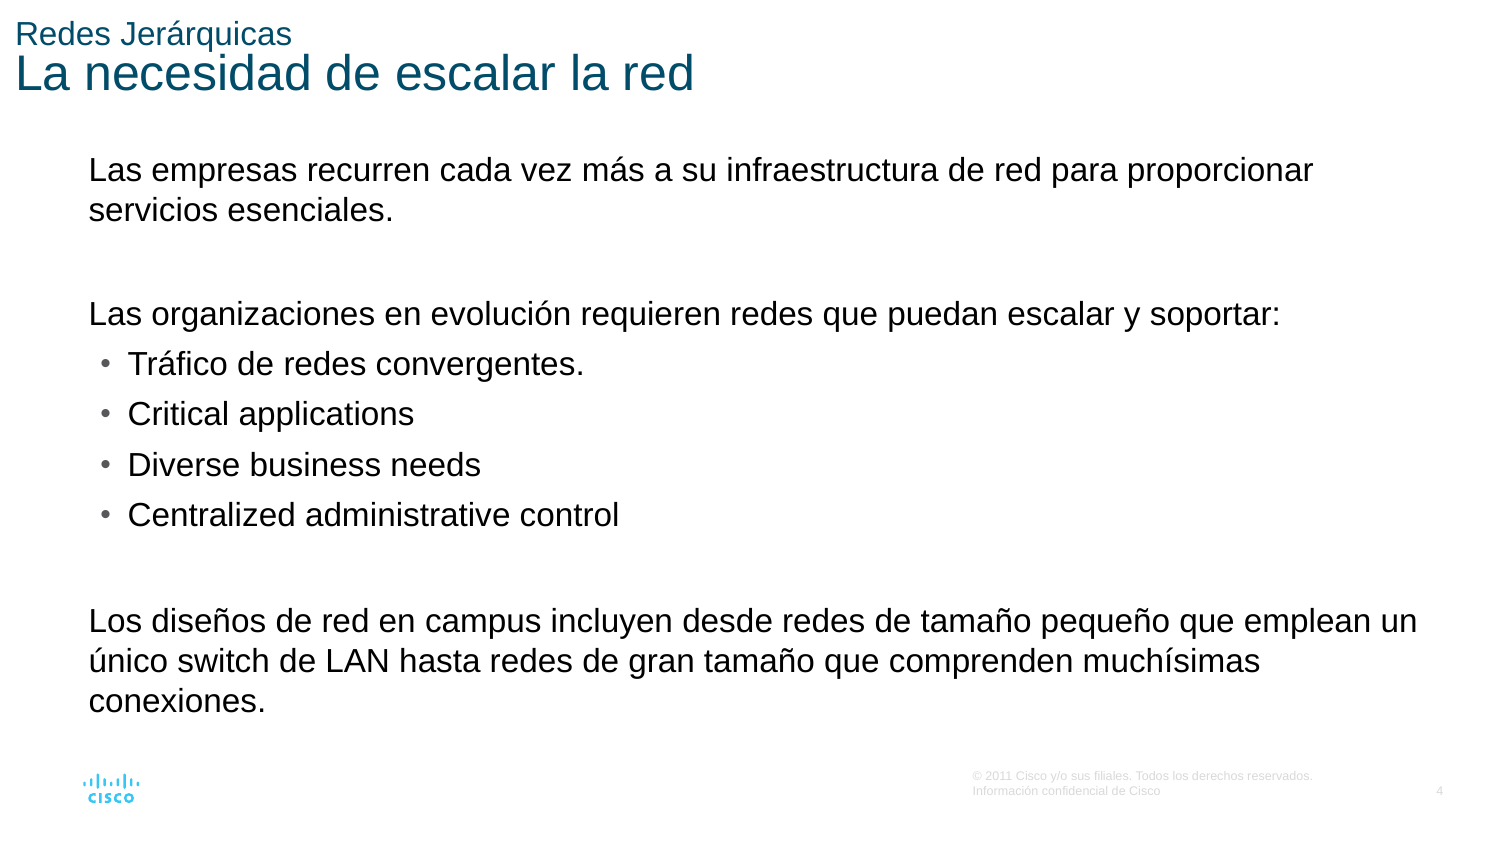

# Redes Jerárquicas La necesidad de escalar la red
Las empresas recurren cada vez más a su infraestructura de red para proporcionar servicios esenciales.

Las organizaciones en evolución requieren redes que puedan escalar y soportar:
Tráfico de redes convergentes.
Critical applications
Diverse business needs
Centralized administrative control

Los diseños de red en campus incluyen desde redes de tamaño pequeño que emplean un único switch de LAN hasta redes de gran tamaño que comprenden muchísimas conexiones.